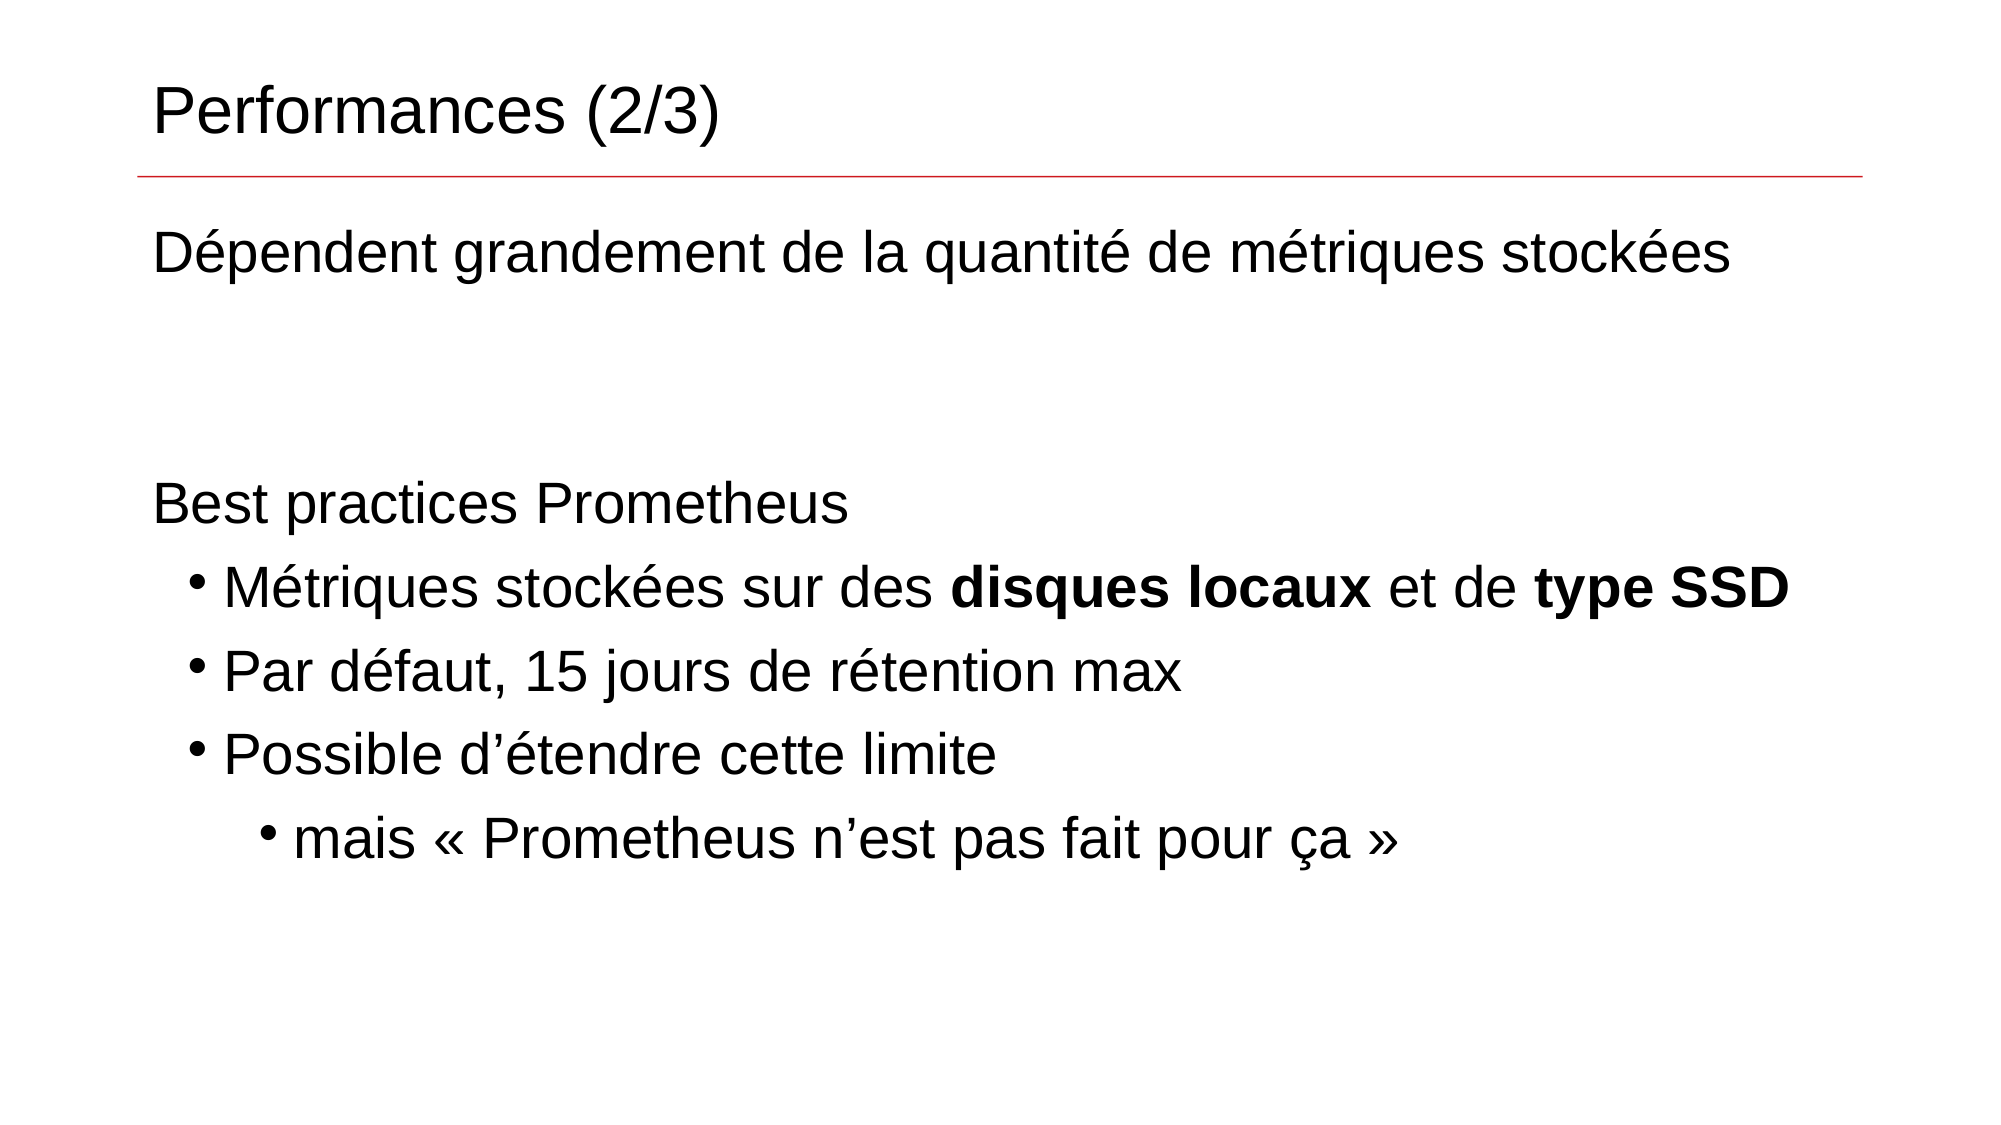

Performances (2/3)
Dépendent grandement de la quantité de métriques stockées

Best practices Prometheus
Métriques stockées sur des disques locaux et de type SSD
Par défaut, 15 jours de rétention max
Possible d’étendre cette limite
mais « Prometheus n’est pas fait pour ça »